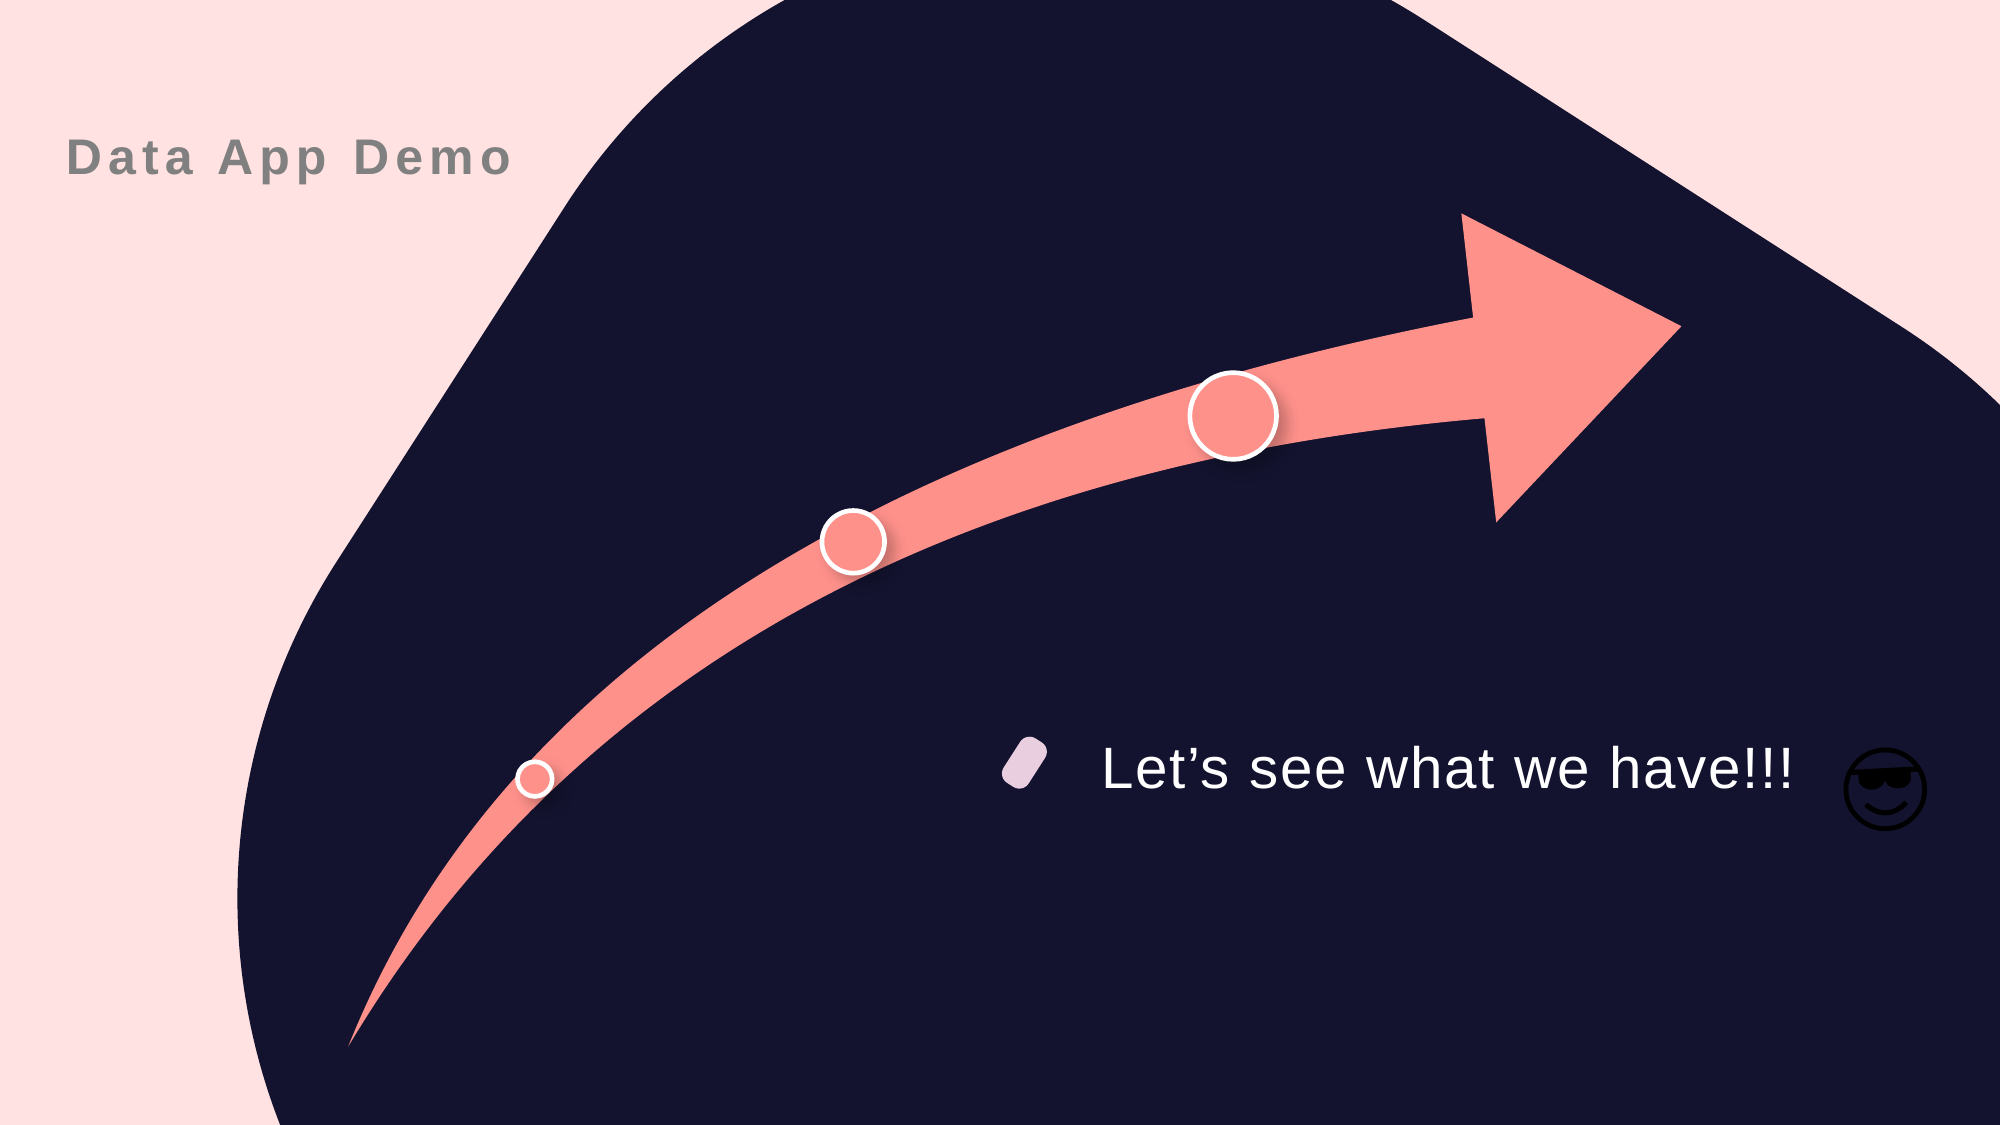

Data App Demo

Let’s see what we have!!!
😎